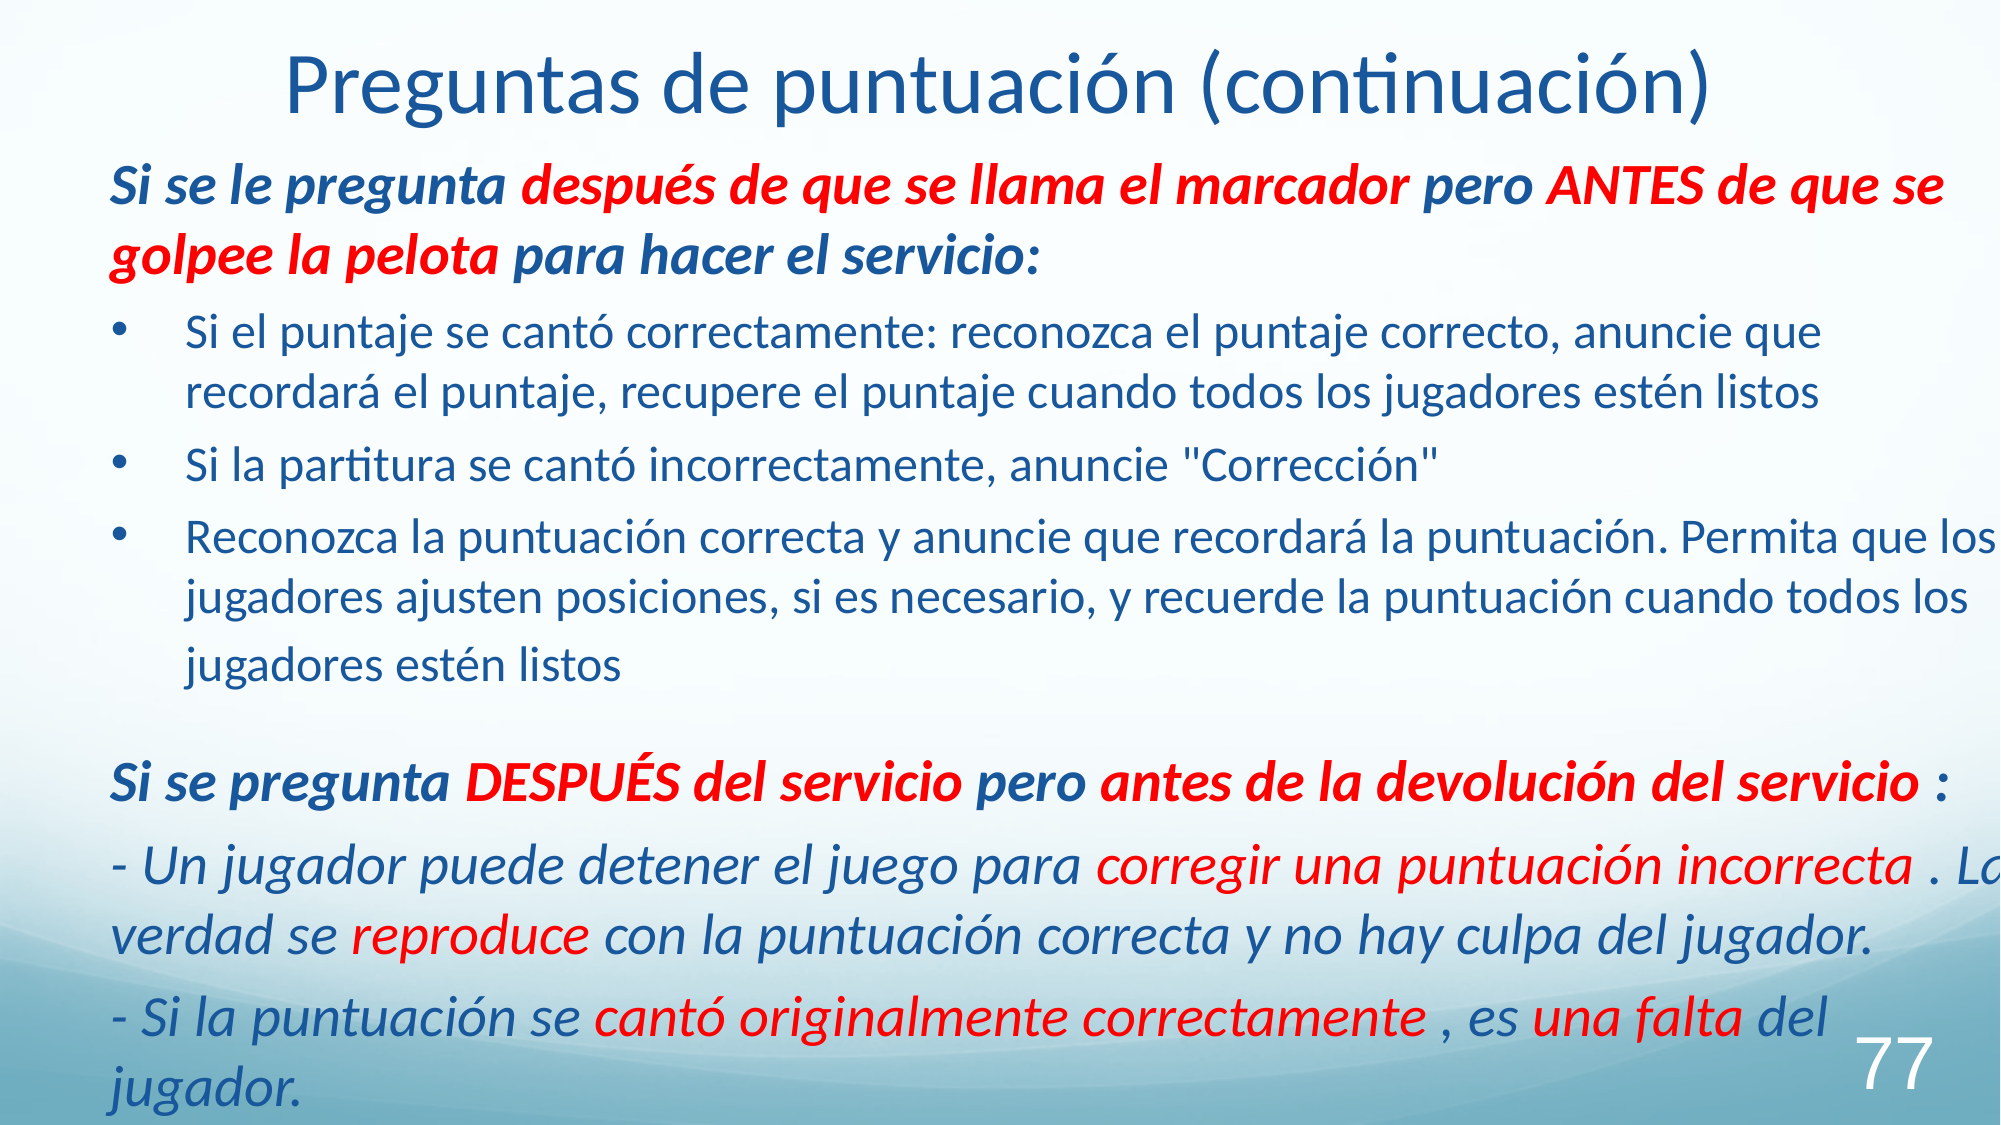

# Preguntas de puntuación (continuación)
Si se le pregunta después de que se llama el marcador pero ANTES de que se golpee la pelota para hacer el servicio:
Si el puntaje se cantó correctamente: reconozca el puntaje correcto, anuncie que recordará el puntaje, recupere el puntaje cuando todos los jugadores estén listos
Si la partitura se cantó incorrectamente, anuncie "Corrección"
Reconozca la puntuación correcta y anuncie que recordará la puntuación. Permita que los jugadores ajusten posiciones, si es necesario, y recuerde la puntuación cuando todos los jugadores estén listos

Si se pregunta DESPUÉS del servicio pero antes de la devolución del servicio :
- Un jugador puede detener el juego para corregir una puntuación incorrecta . La verdad se reproduce con la puntuación correcta y no hay culpa del jugador.
- Si la puntuación se cantó originalmente correctamente , es una falta del jugador.

77